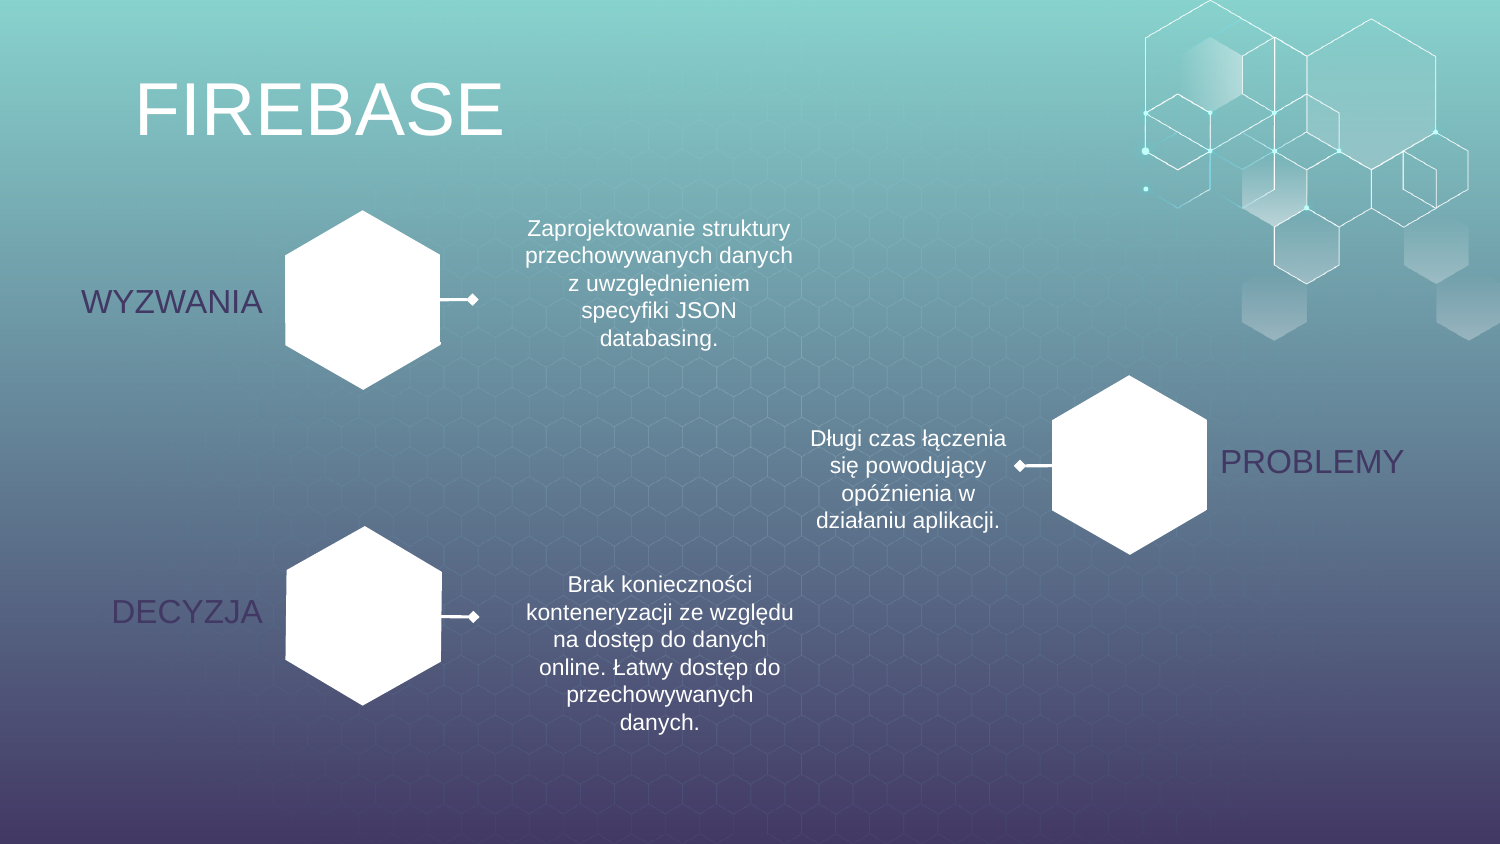

FIREBASE
Zaprojektowanie struktury przechowywanych danych z uwzględnieniem specyfiki JSON databasing.

WYZWANIA
W

PROBLEMY
Długi czas łączenia się powodujący opóźnienia w działaniu aplikacji.
P

DECYZJA
Brak konieczności konteneryzacji ze względu na dostęp do danych online. Łatwy dostęp do przechowywanych danych.
D